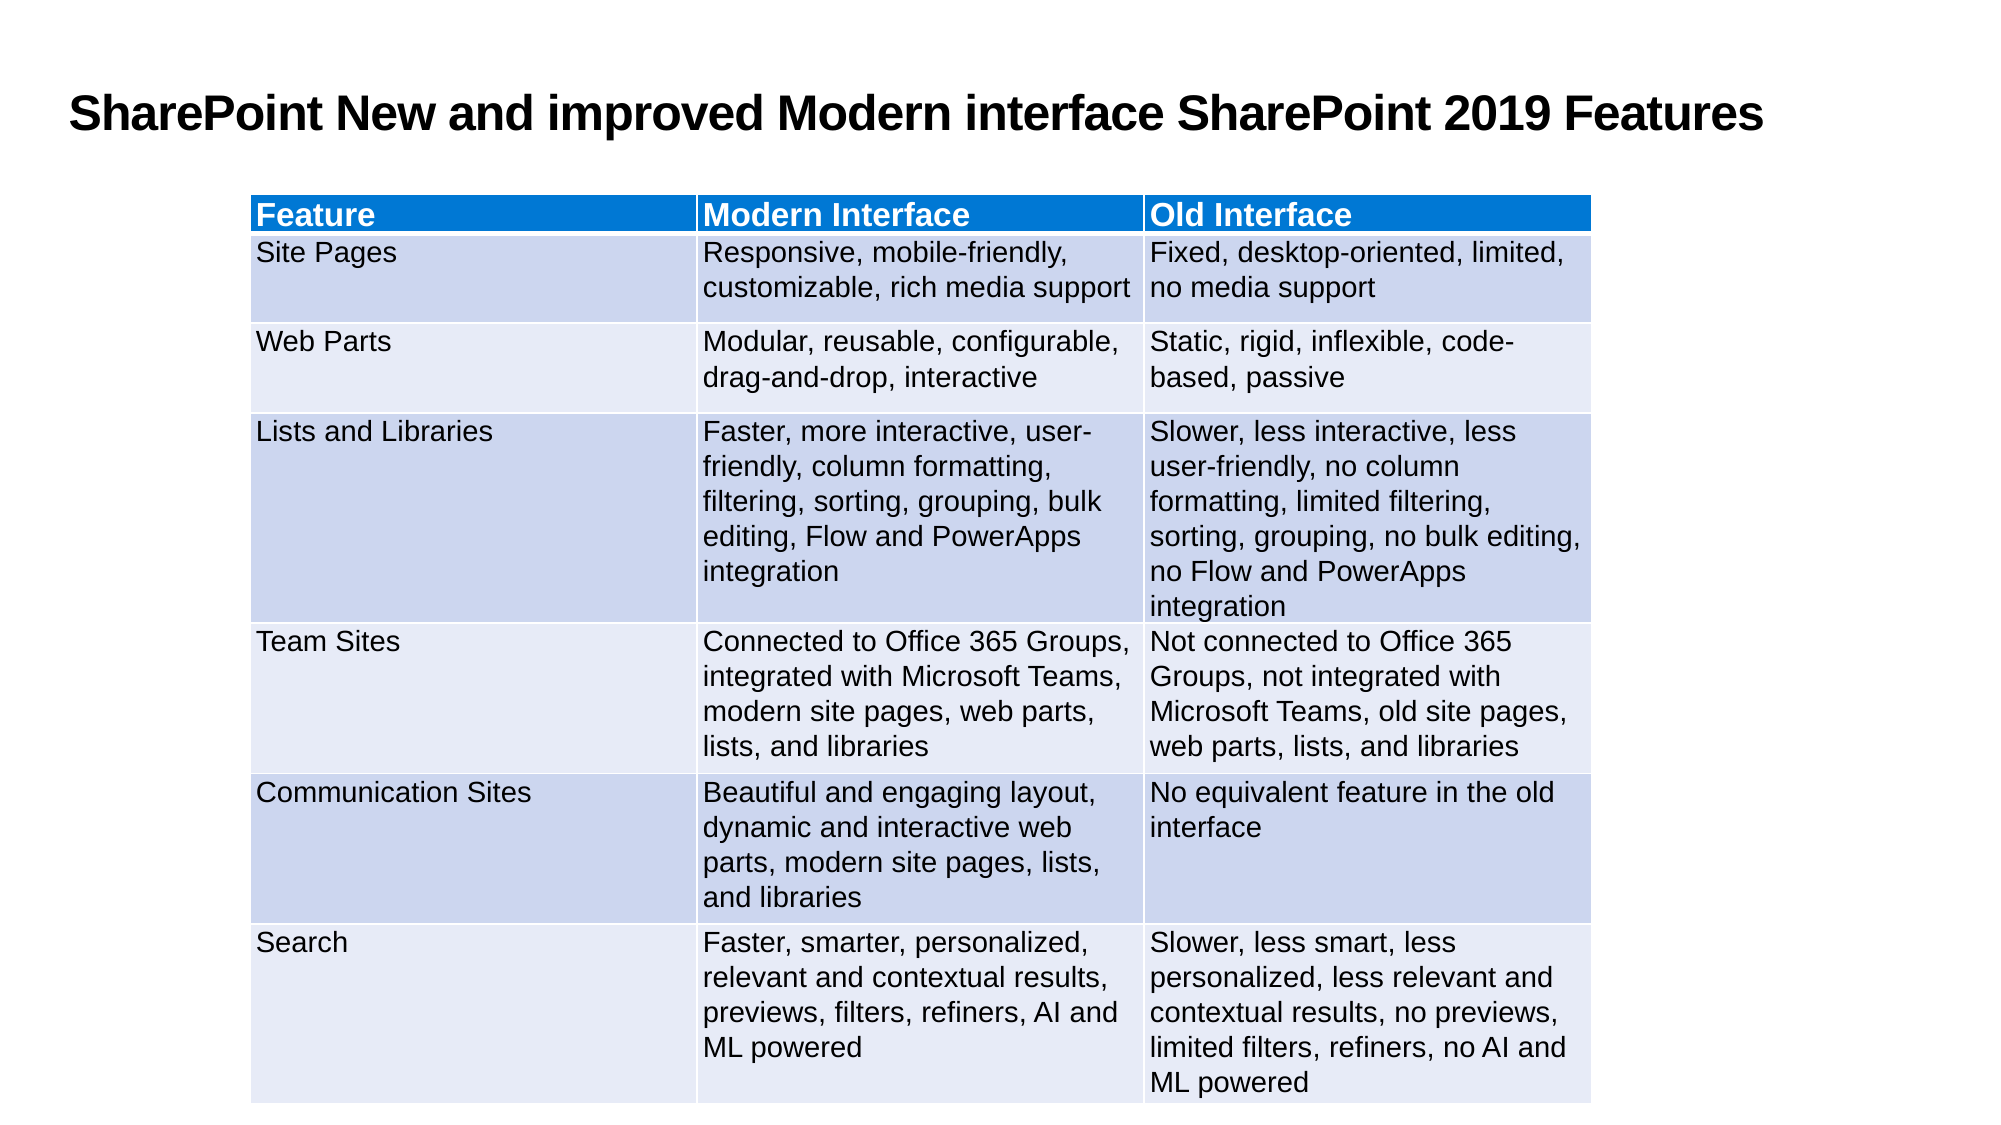

# SharePoint New and improved Modern interface SharePoint 2019 Features
| Feature | Modern Interface | Old Interface |
| --- | --- | --- |
| Site Pages | Responsive, mobile-friendly, customizable, rich media support | Fixed, desktop-oriented, limited, no media support |
| Web Parts | Modular, reusable, configurable, drag-and-drop, interactive | Static, rigid, inflexible, code-based, passive |
| Lists and Libraries | Faster, more interactive, user-friendly, column formatting, filtering, sorting, grouping, bulk editing, Flow and PowerApps integration | Slower, less interactive, less user-friendly, no column formatting, limited filtering, sorting, grouping, no bulk editing, no Flow and PowerApps integration |
| Team Sites | Connected to Office 365 Groups, integrated with Microsoft Teams, modern site pages, web parts, lists, and libraries | Not connected to Office 365 Groups, not integrated with Microsoft Teams, old site pages, web parts, lists, and libraries |
| Communication Sites | Beautiful and engaging layout, dynamic and interactive web parts, modern site pages, lists, and libraries | No equivalent feature in the old interface |
| Search | Faster, smarter, personalized, relevant and contextual results, previews, filters, refiners, AI and ML powered | Slower, less smart, less personalized, less relevant and contextual results, no previews, limited filters, refiners, no AI and ML powered |